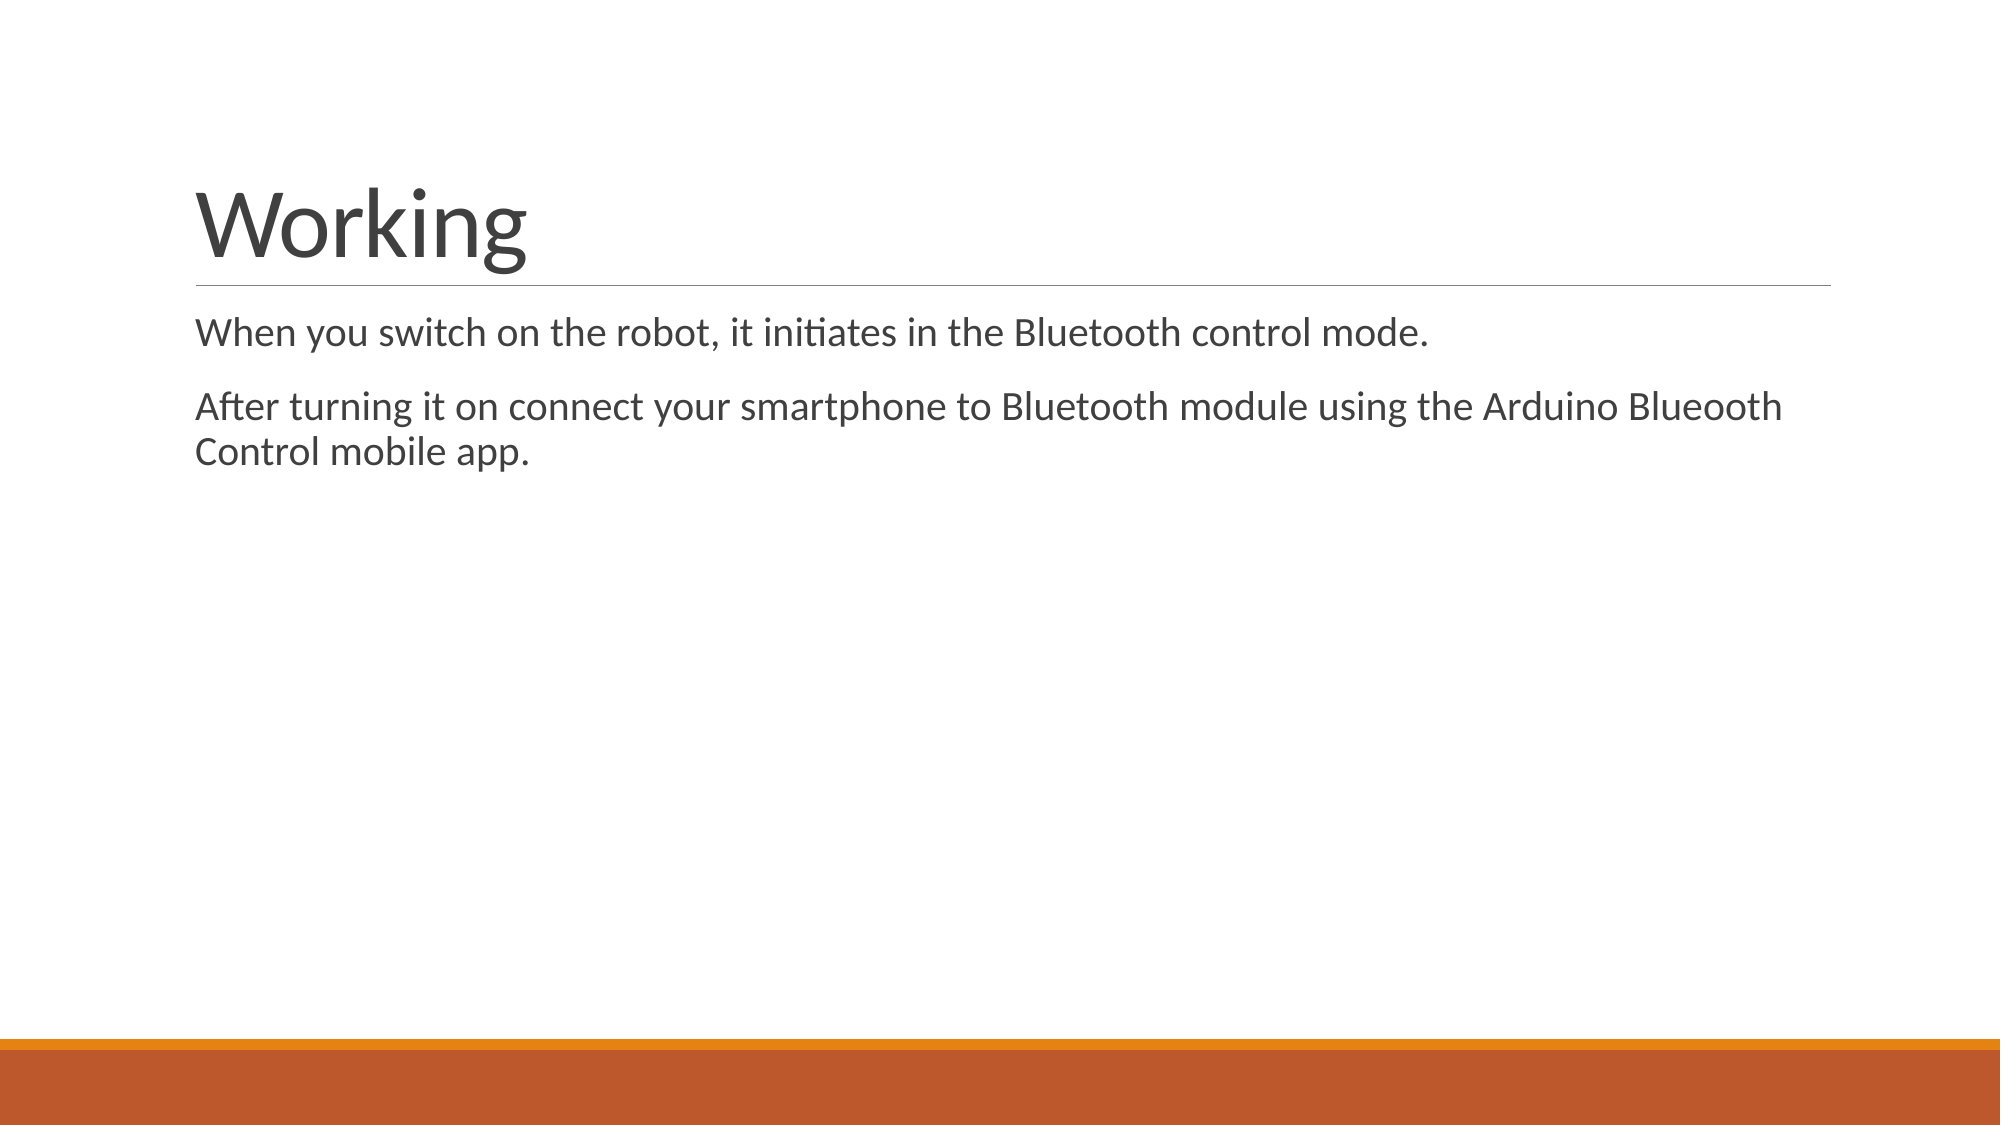

# Working
When you switch on the robot, it initiates in the Bluetooth control mode.
After turning it on connect your smartphone to Bluetooth module using the Arduino Blueooth Control mobile app.